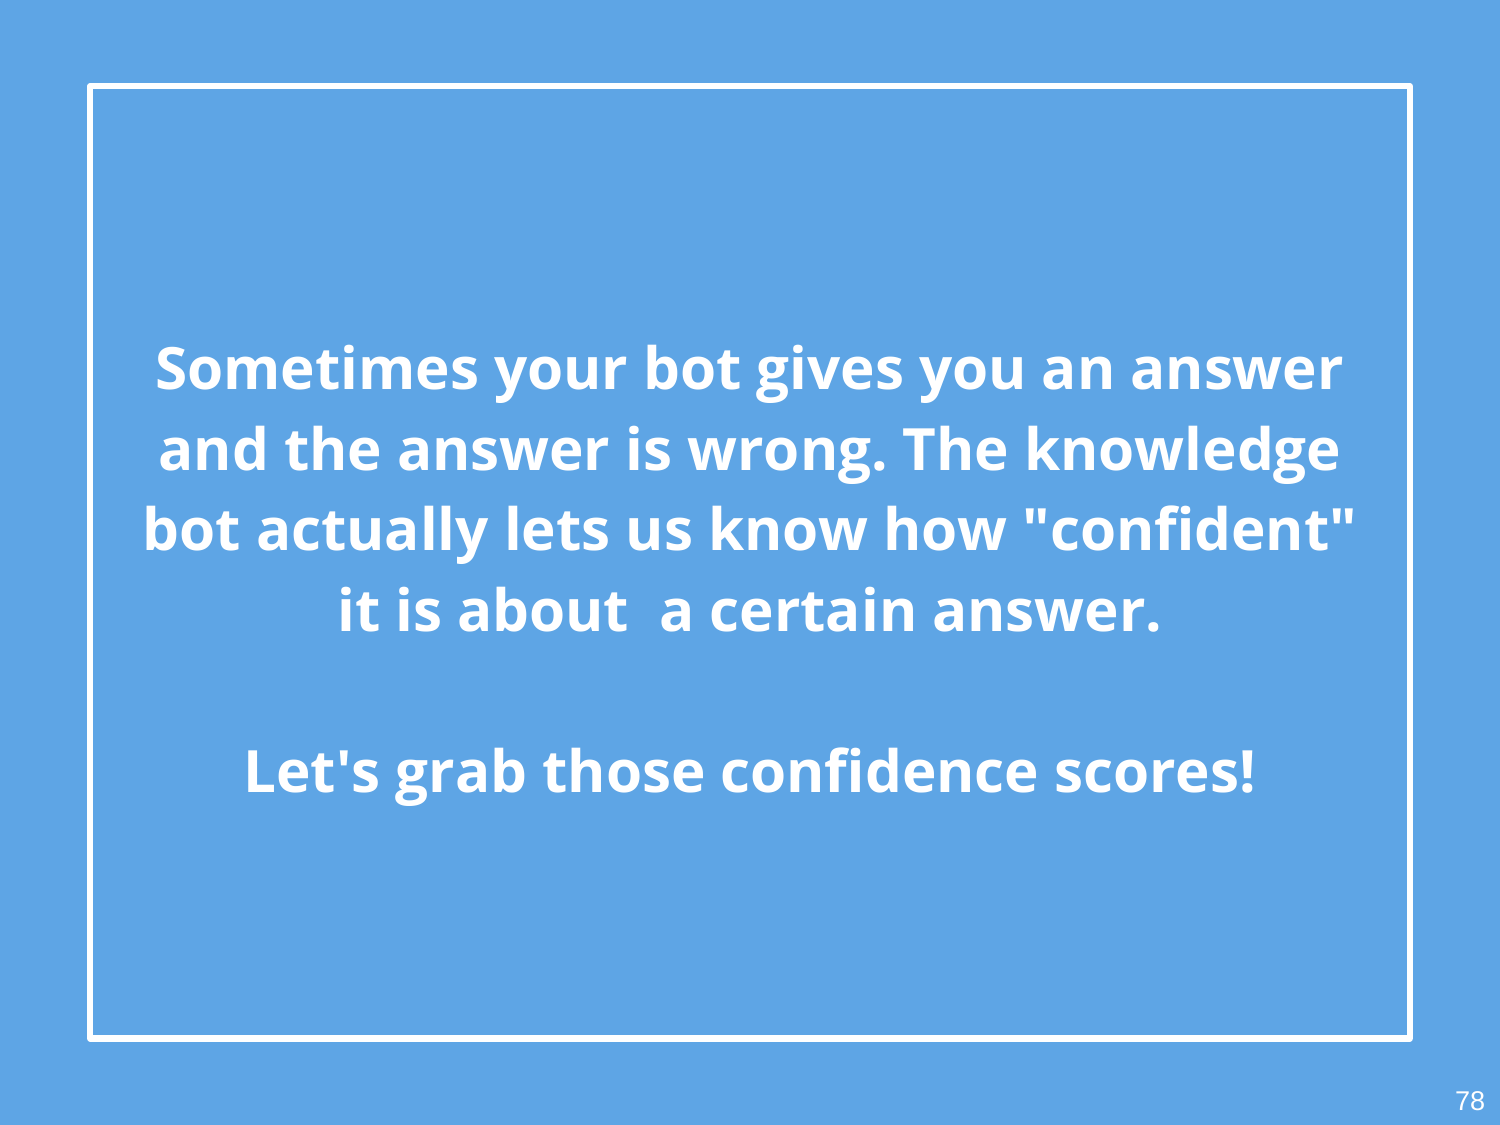

Sometimes your bot gives you an answer and the answer is wrong. The knowledge bot actually lets us know how "confident" it is about  a certain answer.

Let's grab those confidence scores!